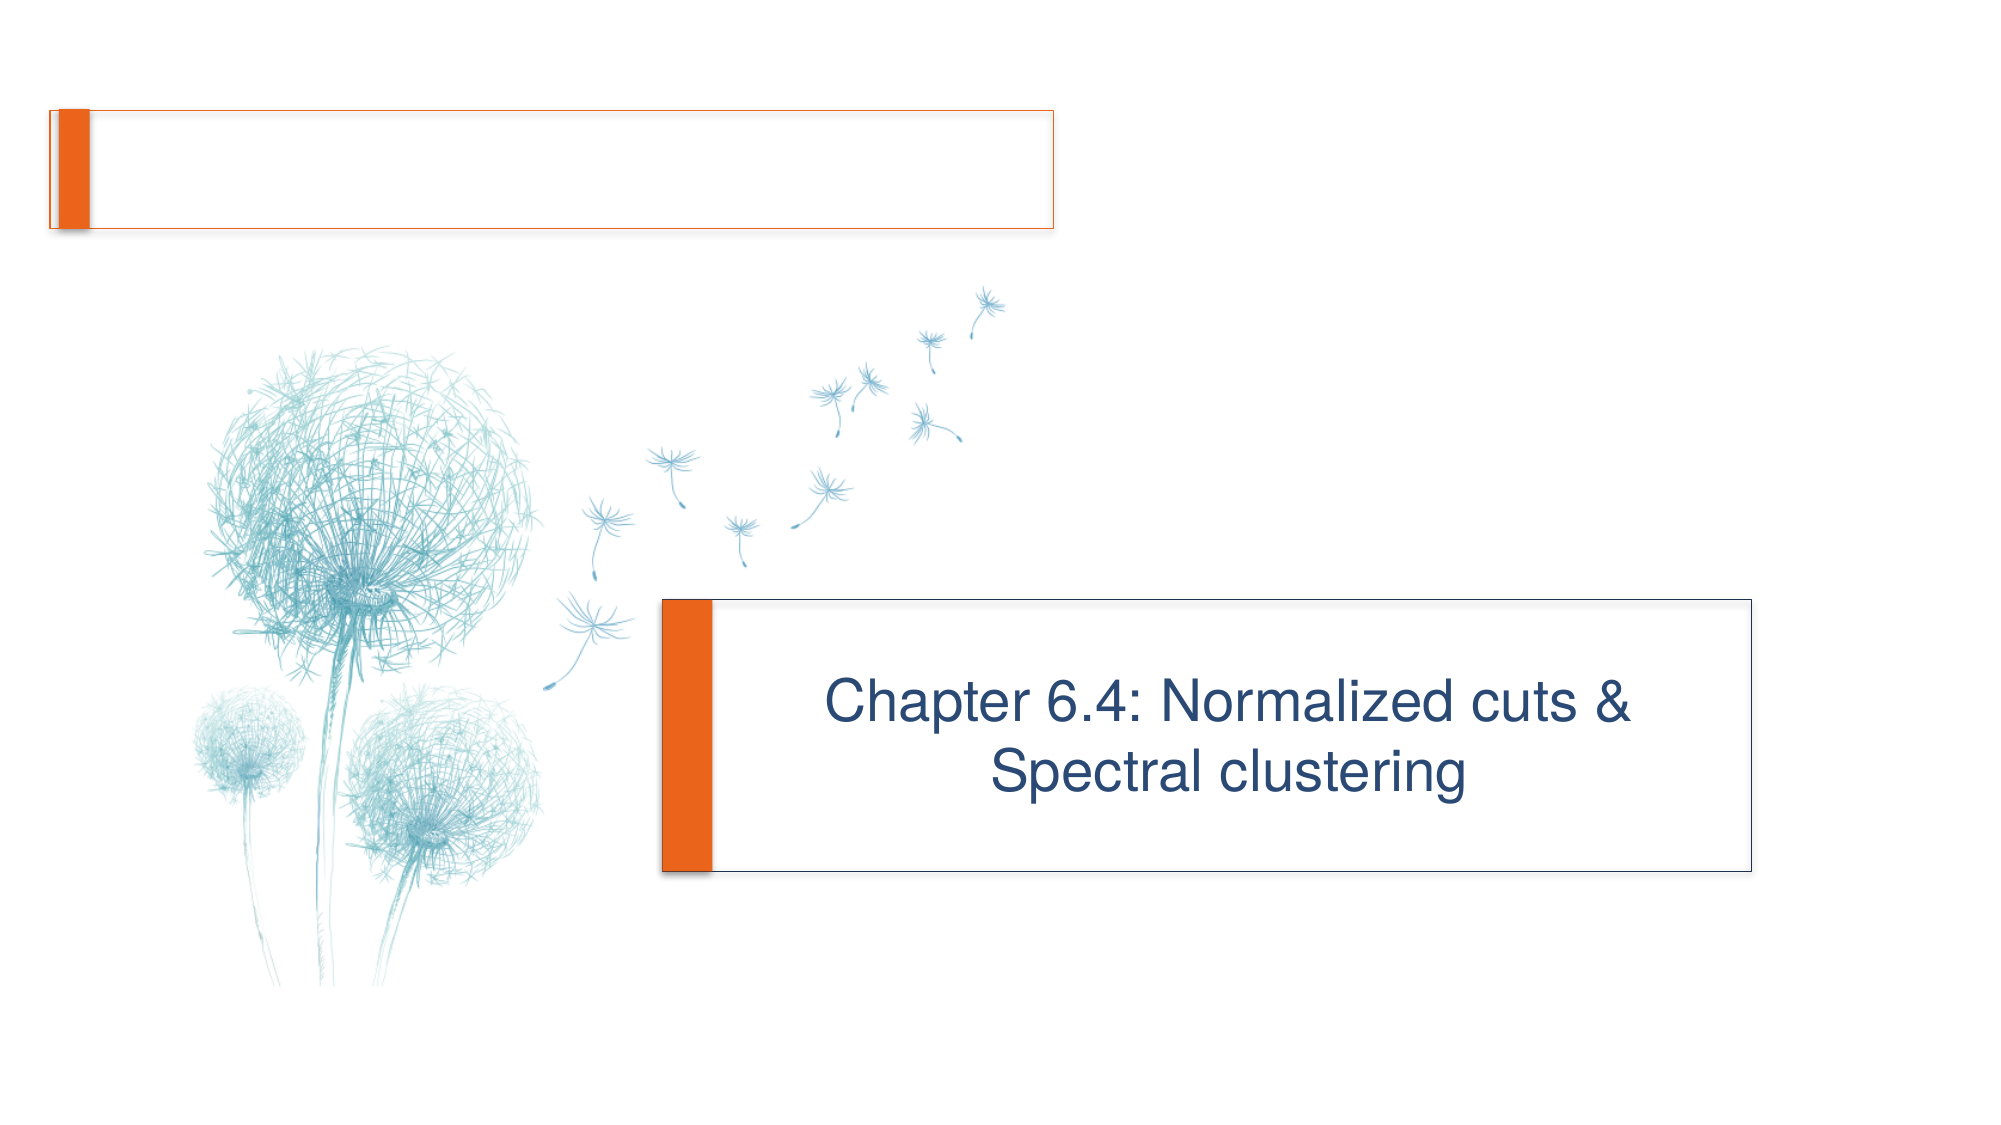

# Chapter 6.4: Normalized cuts & Spectral clustering